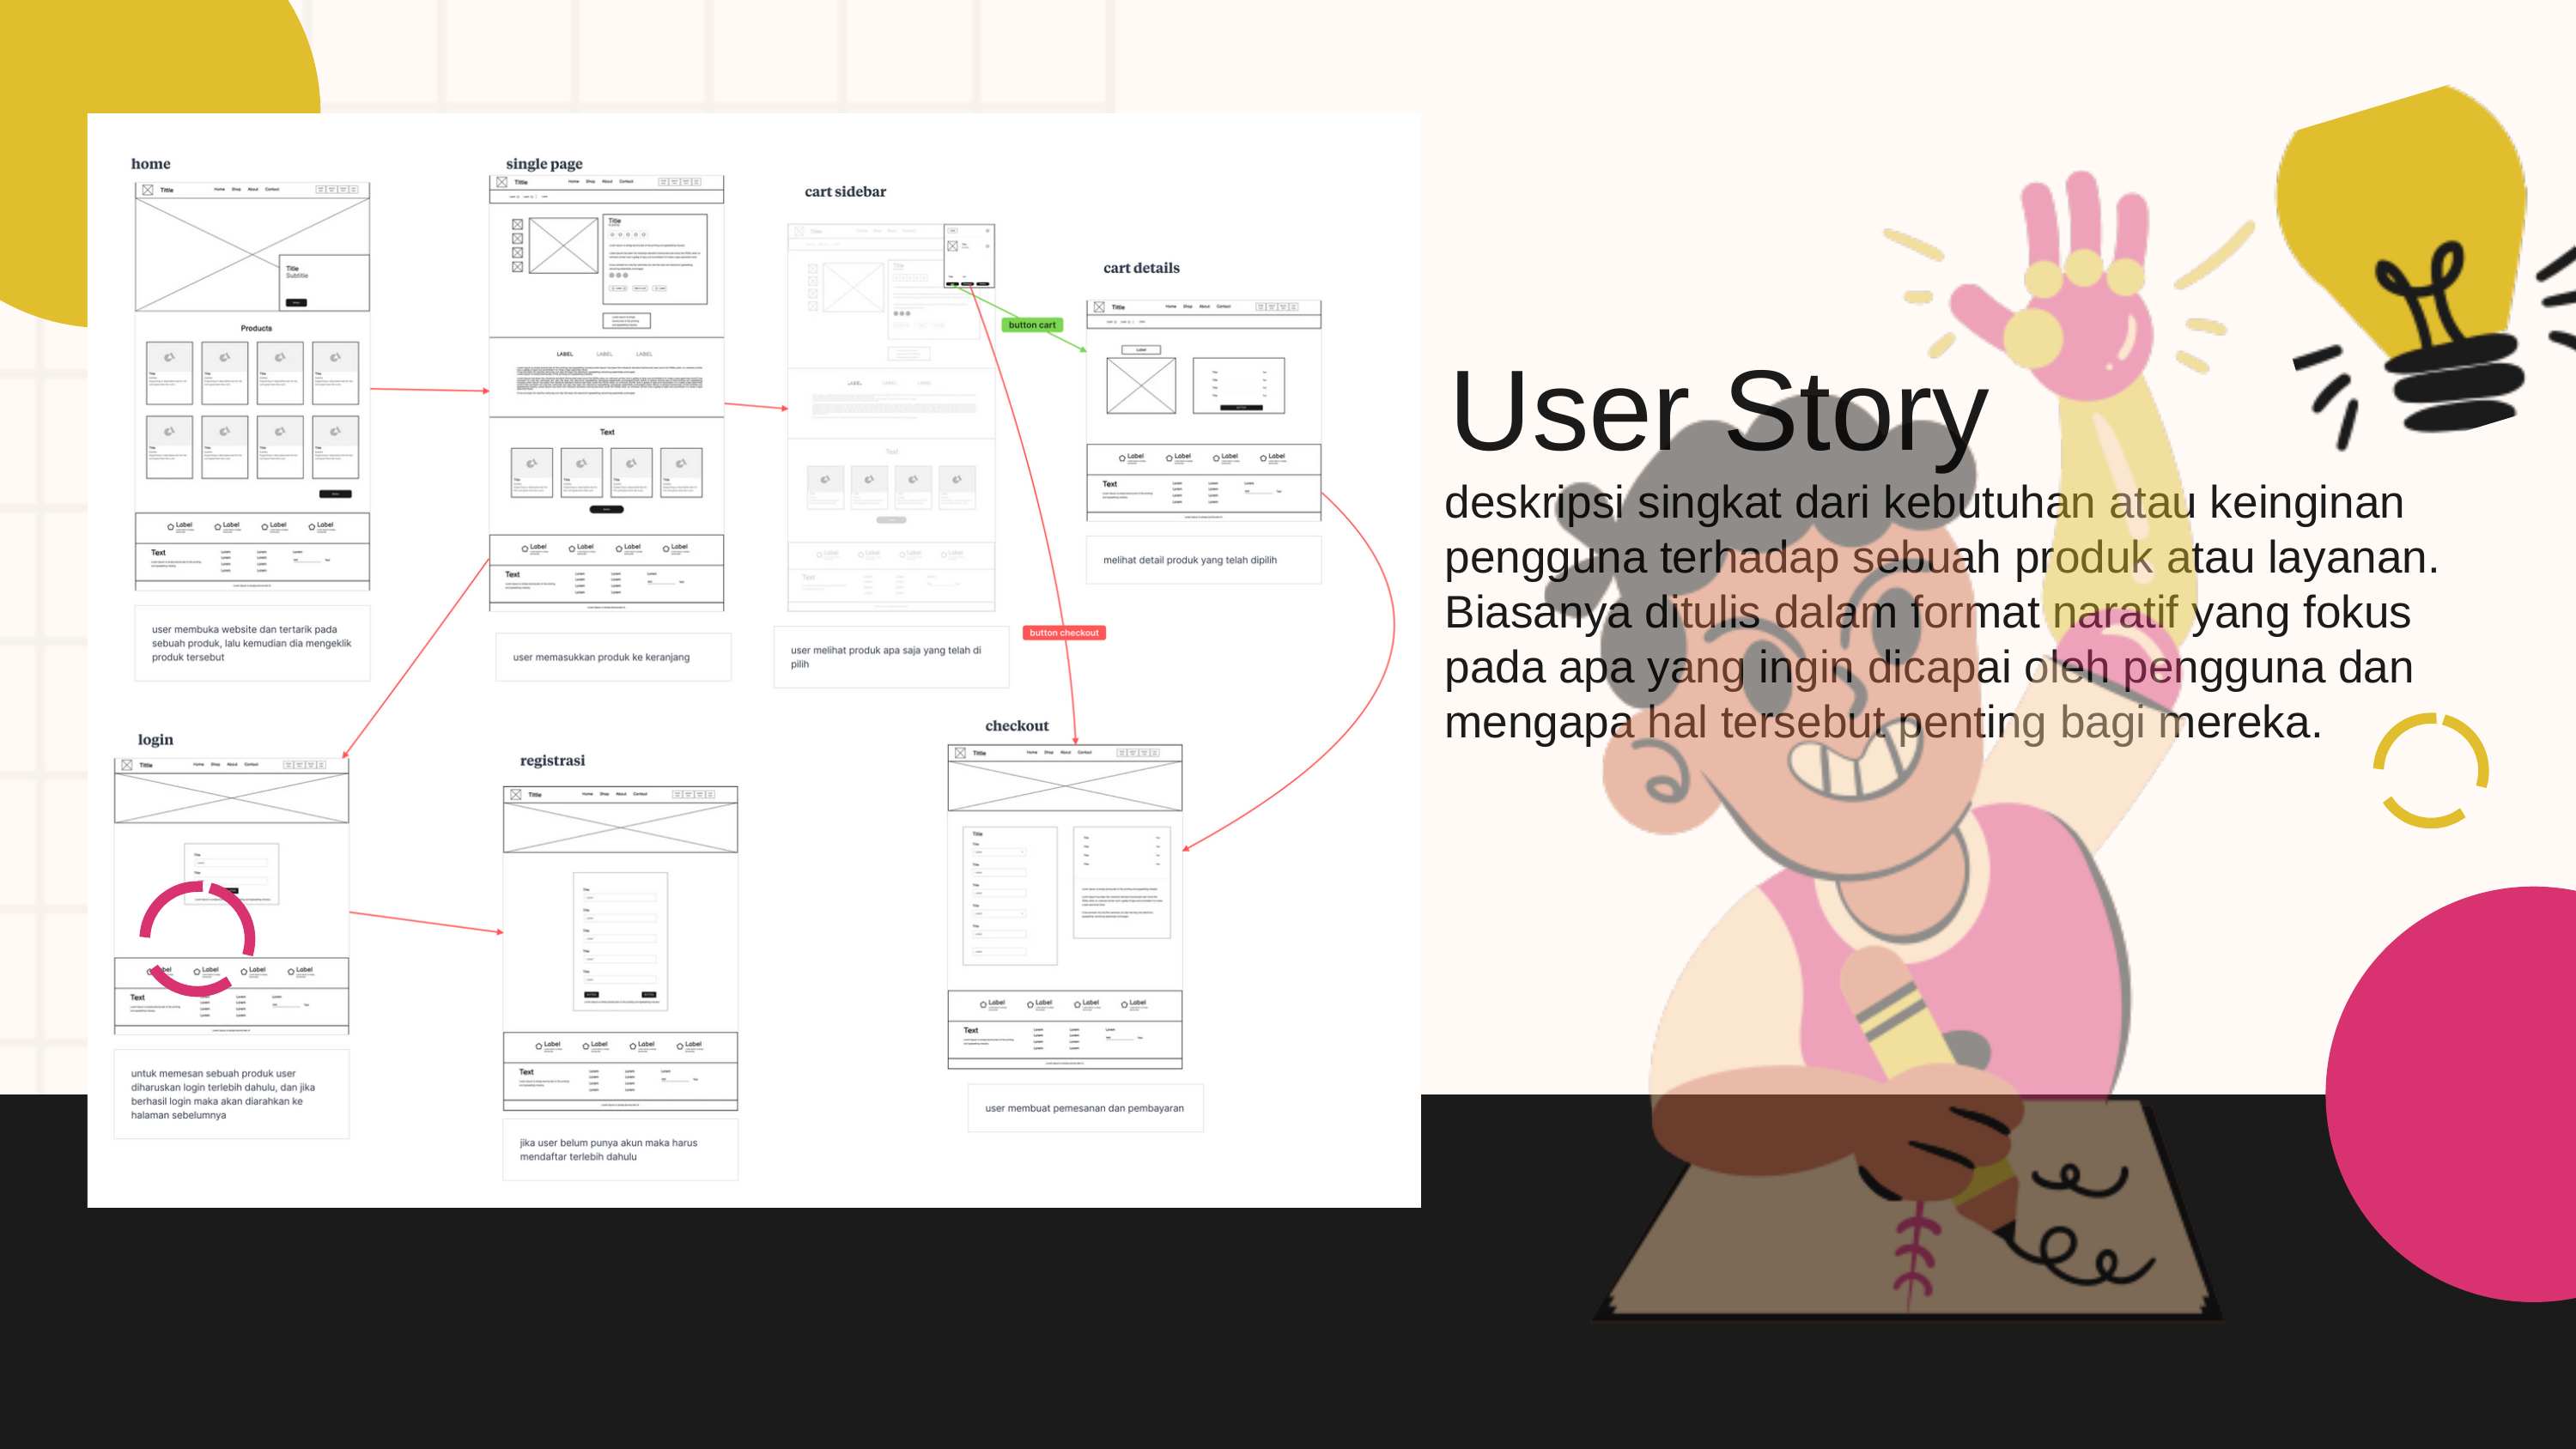

User Story
deskripsi singkat dari kebutuhan atau keinginan pengguna terhadap sebuah produk atau layanan. Biasanya ditulis dalam format naratif yang fokus pada apa yang ingin dicapai oleh pengguna dan mengapa hal tersebut penting bagi mereka.